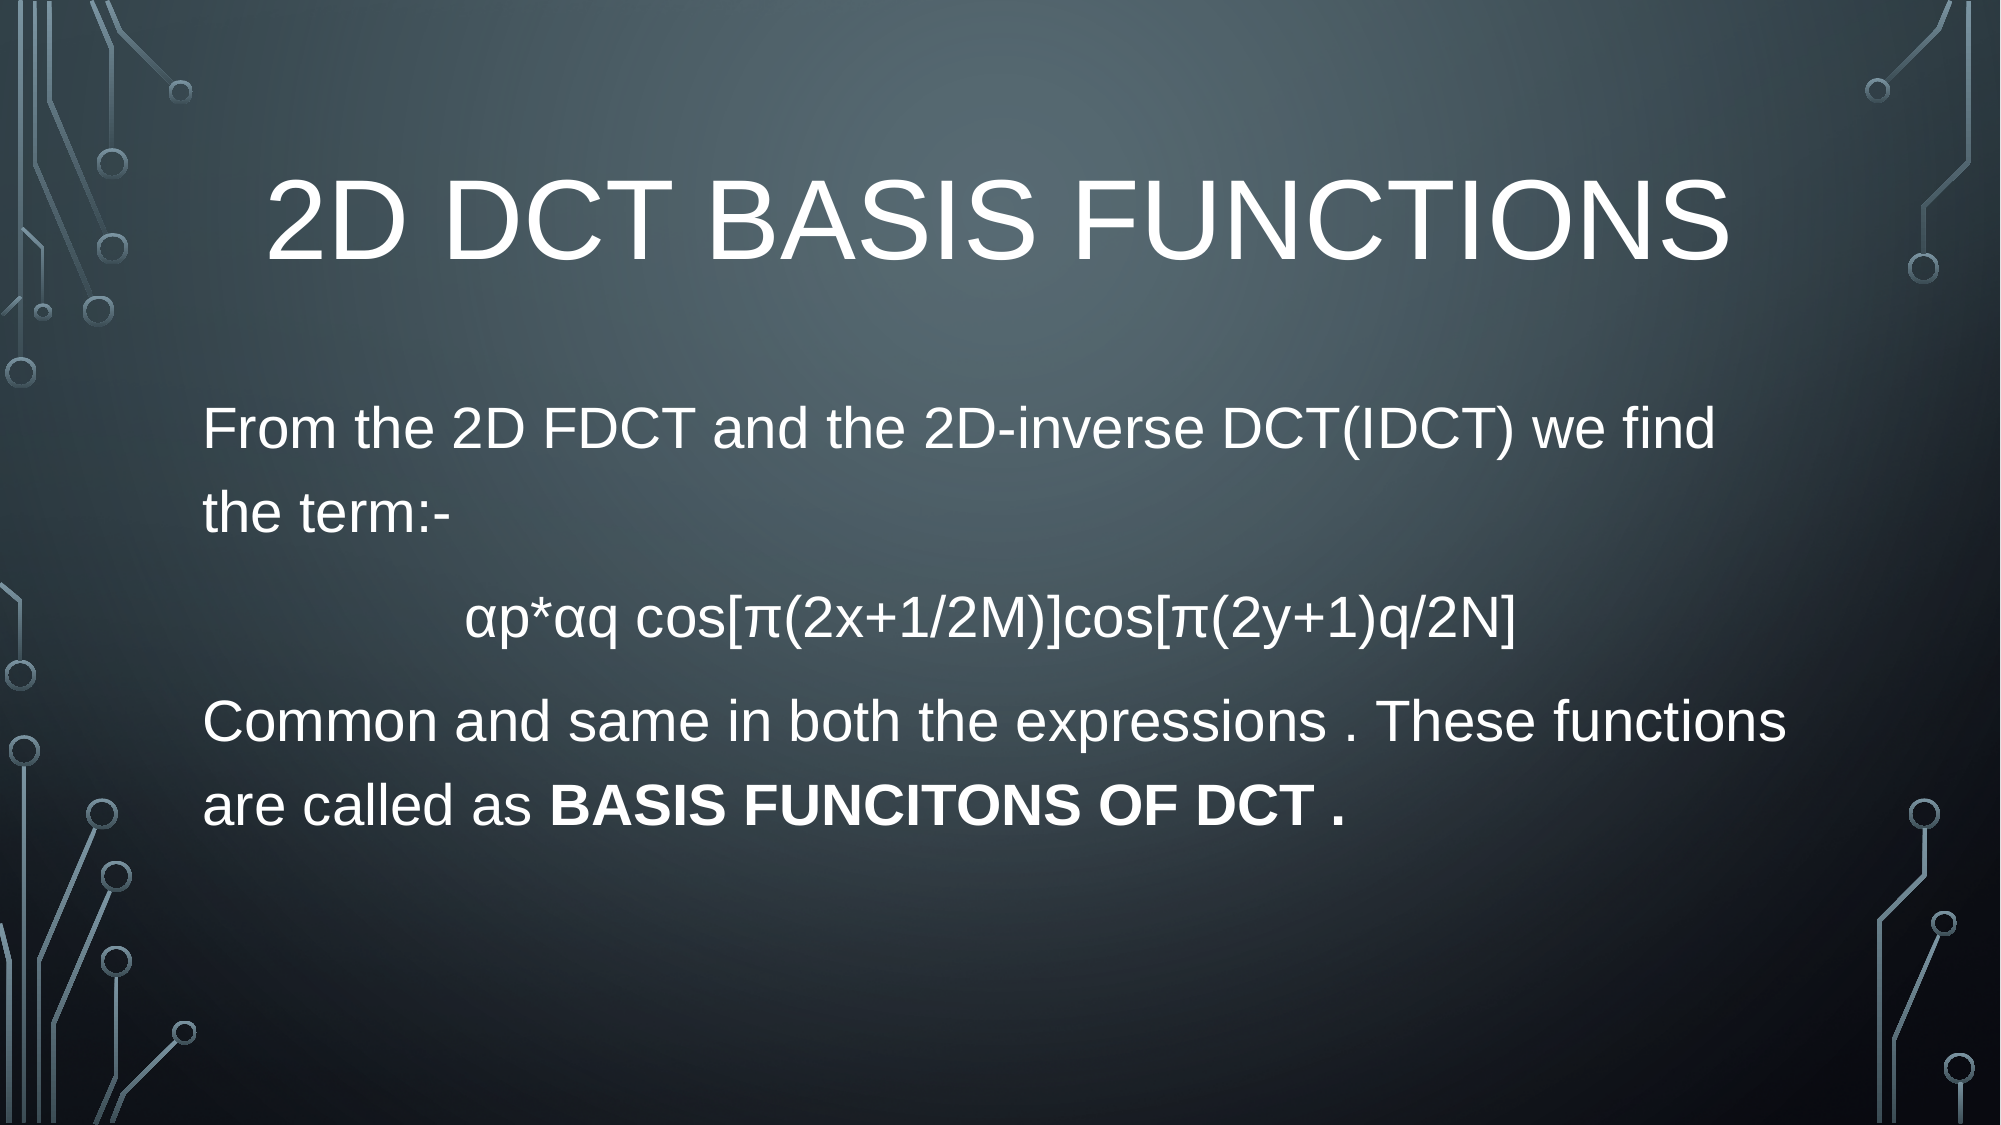

# 2D DCT Basis Functions
From the 2D FDCT and the 2D-inverse DCT(IDCT) we find the term:-
αp*αq cos[π(2x+1/2M)]cos[π(2y+1)q/2N]
Common and same in both the expressions . These functions are called as BASIS FUNCITONS OF DCT .